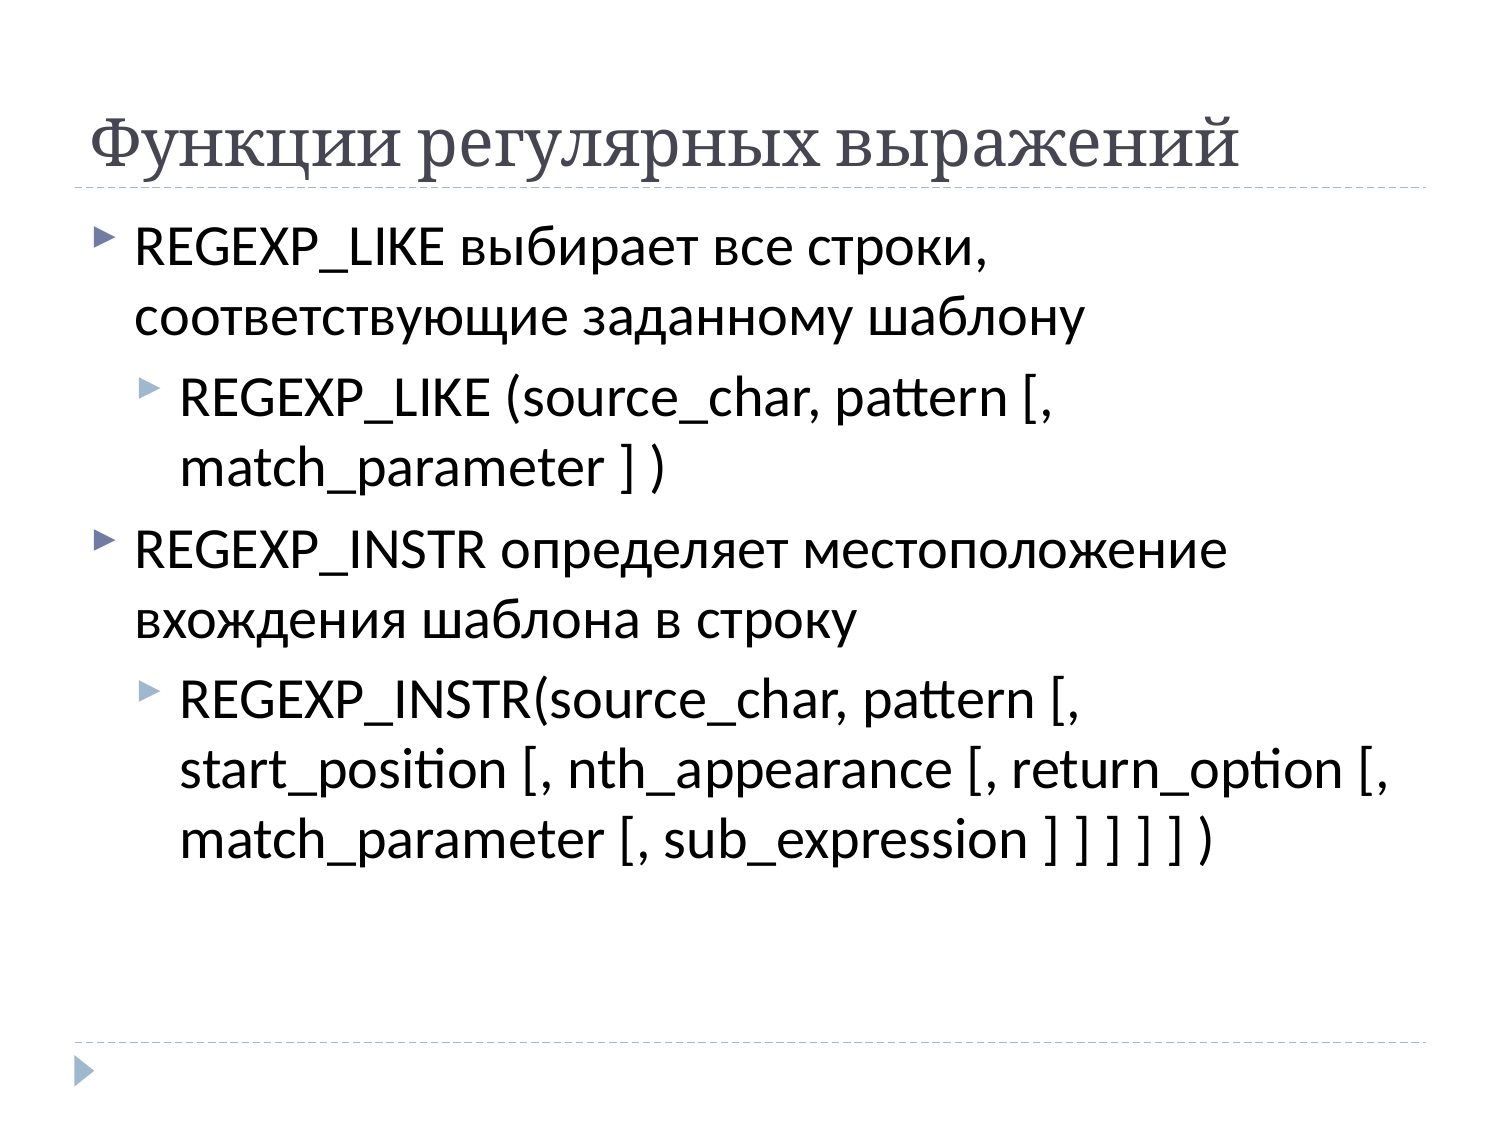

# Функции регулярных выражений
REGEXP_LIKE выбирает все строки, соответствующие заданному шаблону
REGEXP_LIKE (source_char, pattern [, match_parameter ] )
REGEXP_INSTR определяет местоположение вхождения шаблона в строку
REGEXP_INSTR(source_char, pattern [, start_position [, nth_appearance [, return_option [, match_parameter [, sub_expression ] ] ] ] ] )